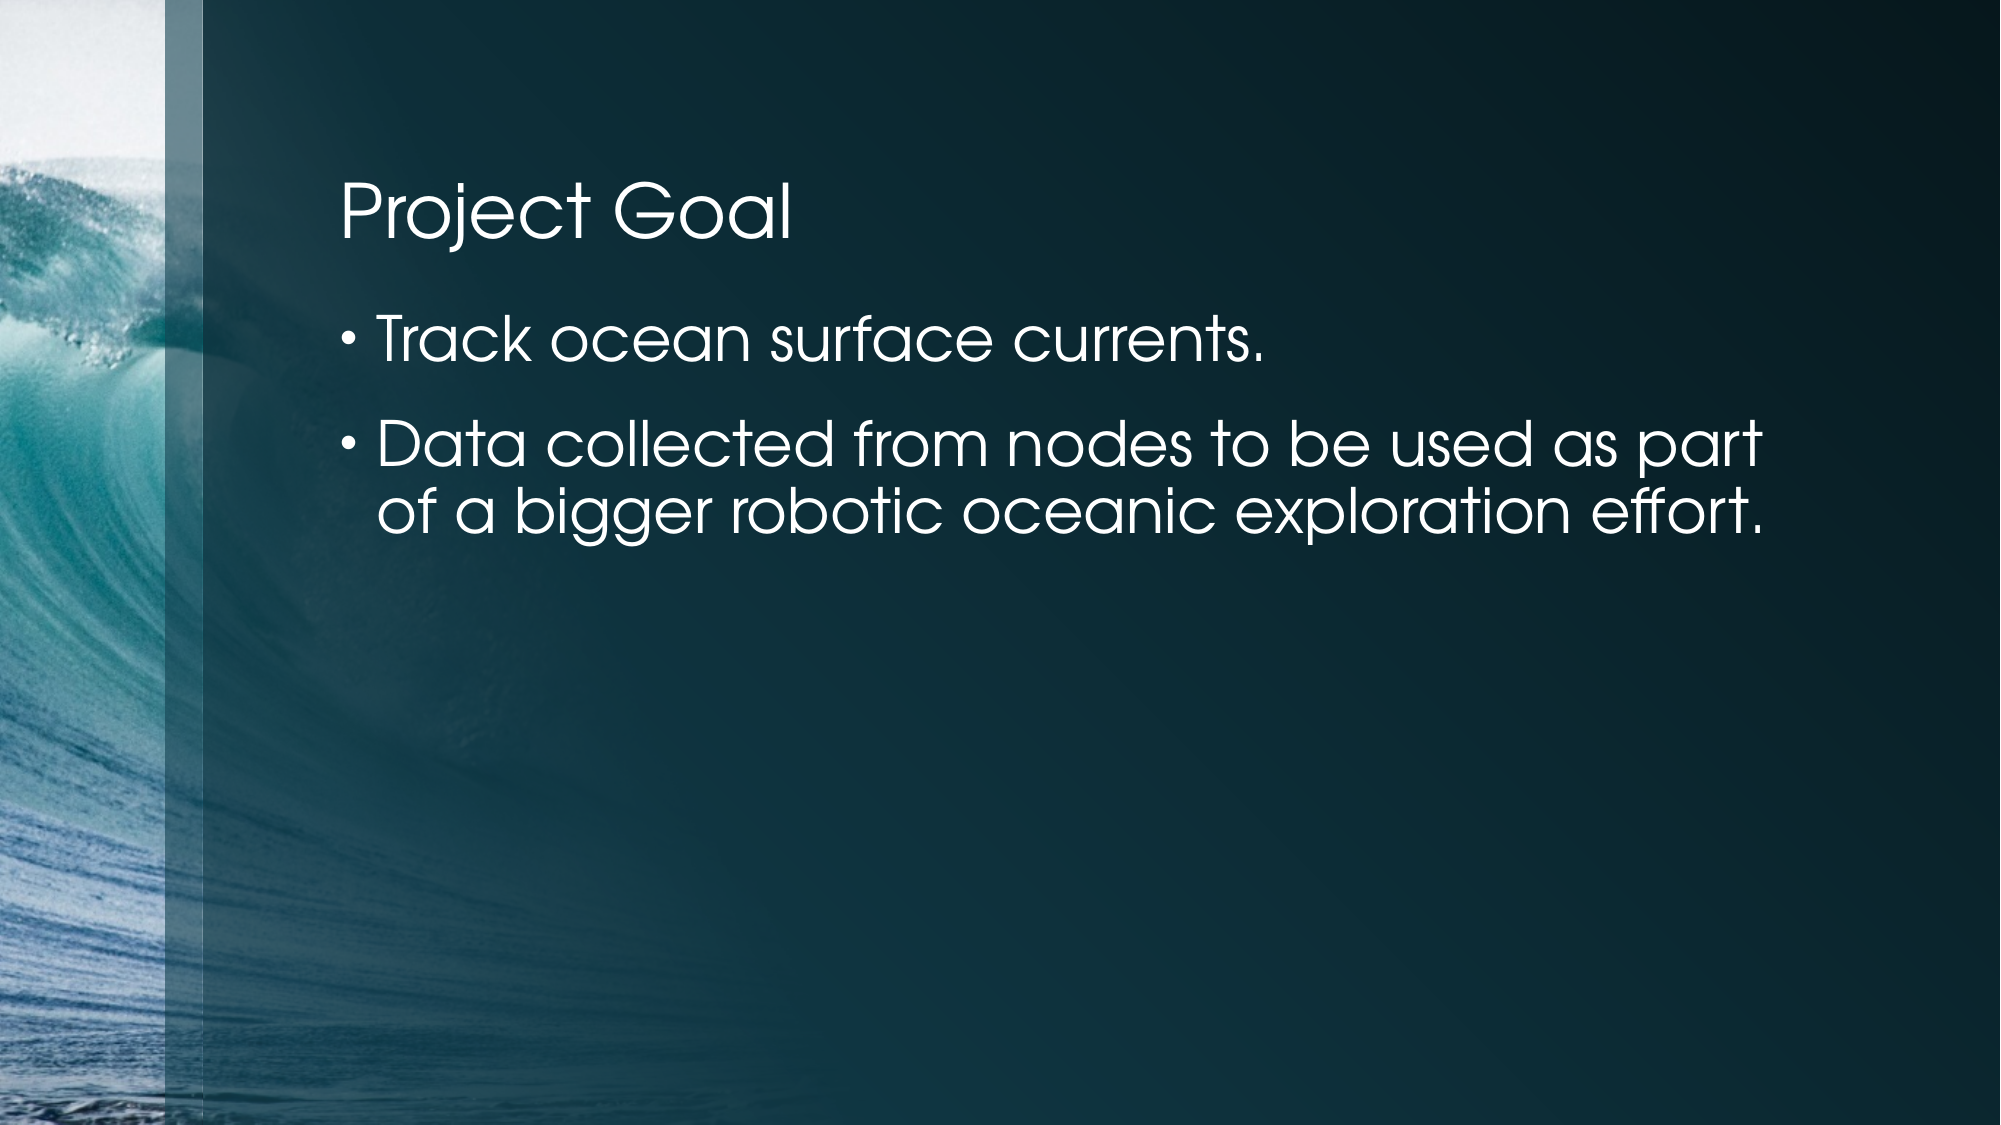

# Project Goal
Track ocean surface currents.
Data collected from nodes to be used as part of a bigger robotic oceanic exploration effort.